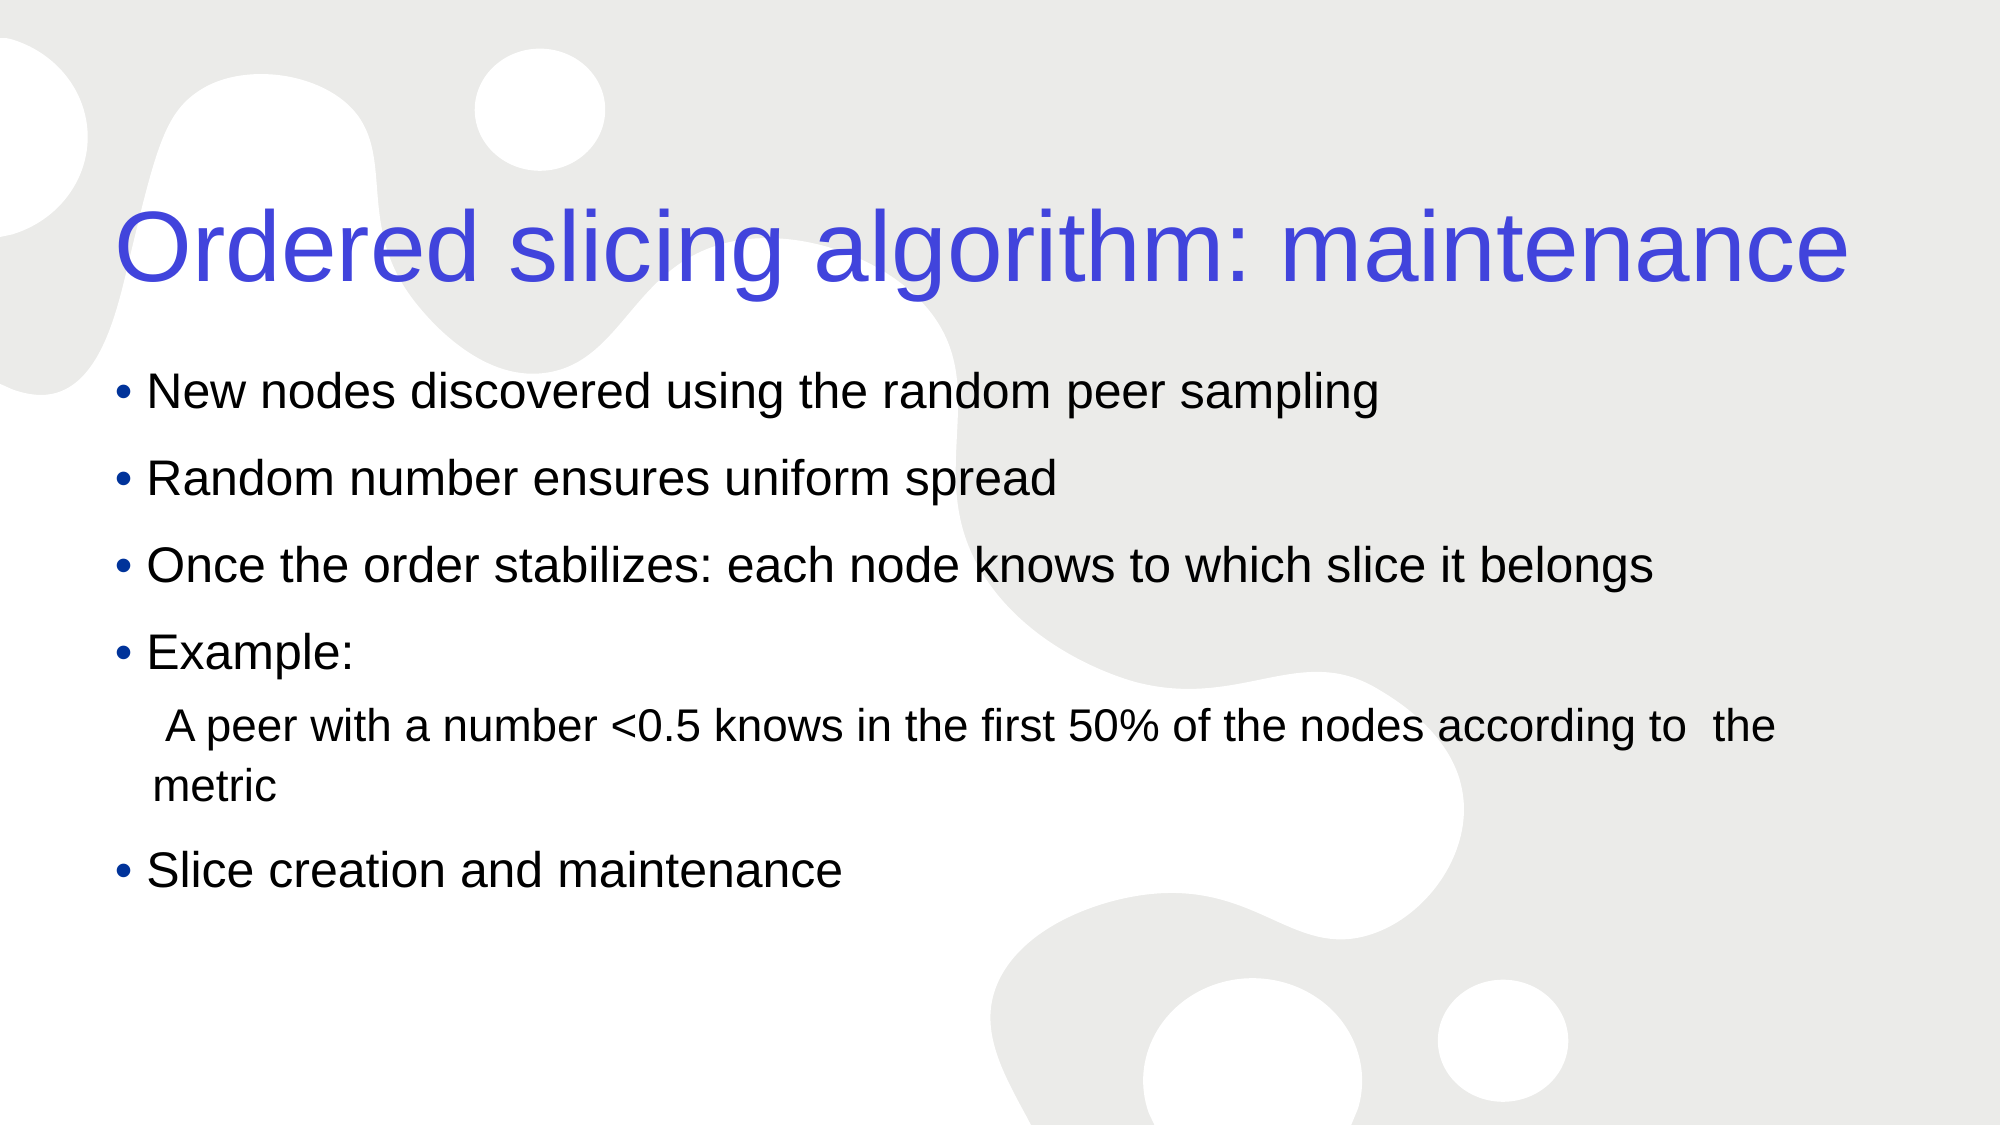

# Ordered slicing algorithm: maintenance
• New nodes discovered using the random peer sampling
• Random number ensures uniform spread
• Once the order stabilizes: each node knows to which slice it belongs
• Example:
 A peer with a number <0.5 knows in the first 50% of the nodes according to  the metric
• Slice creation and maintenance